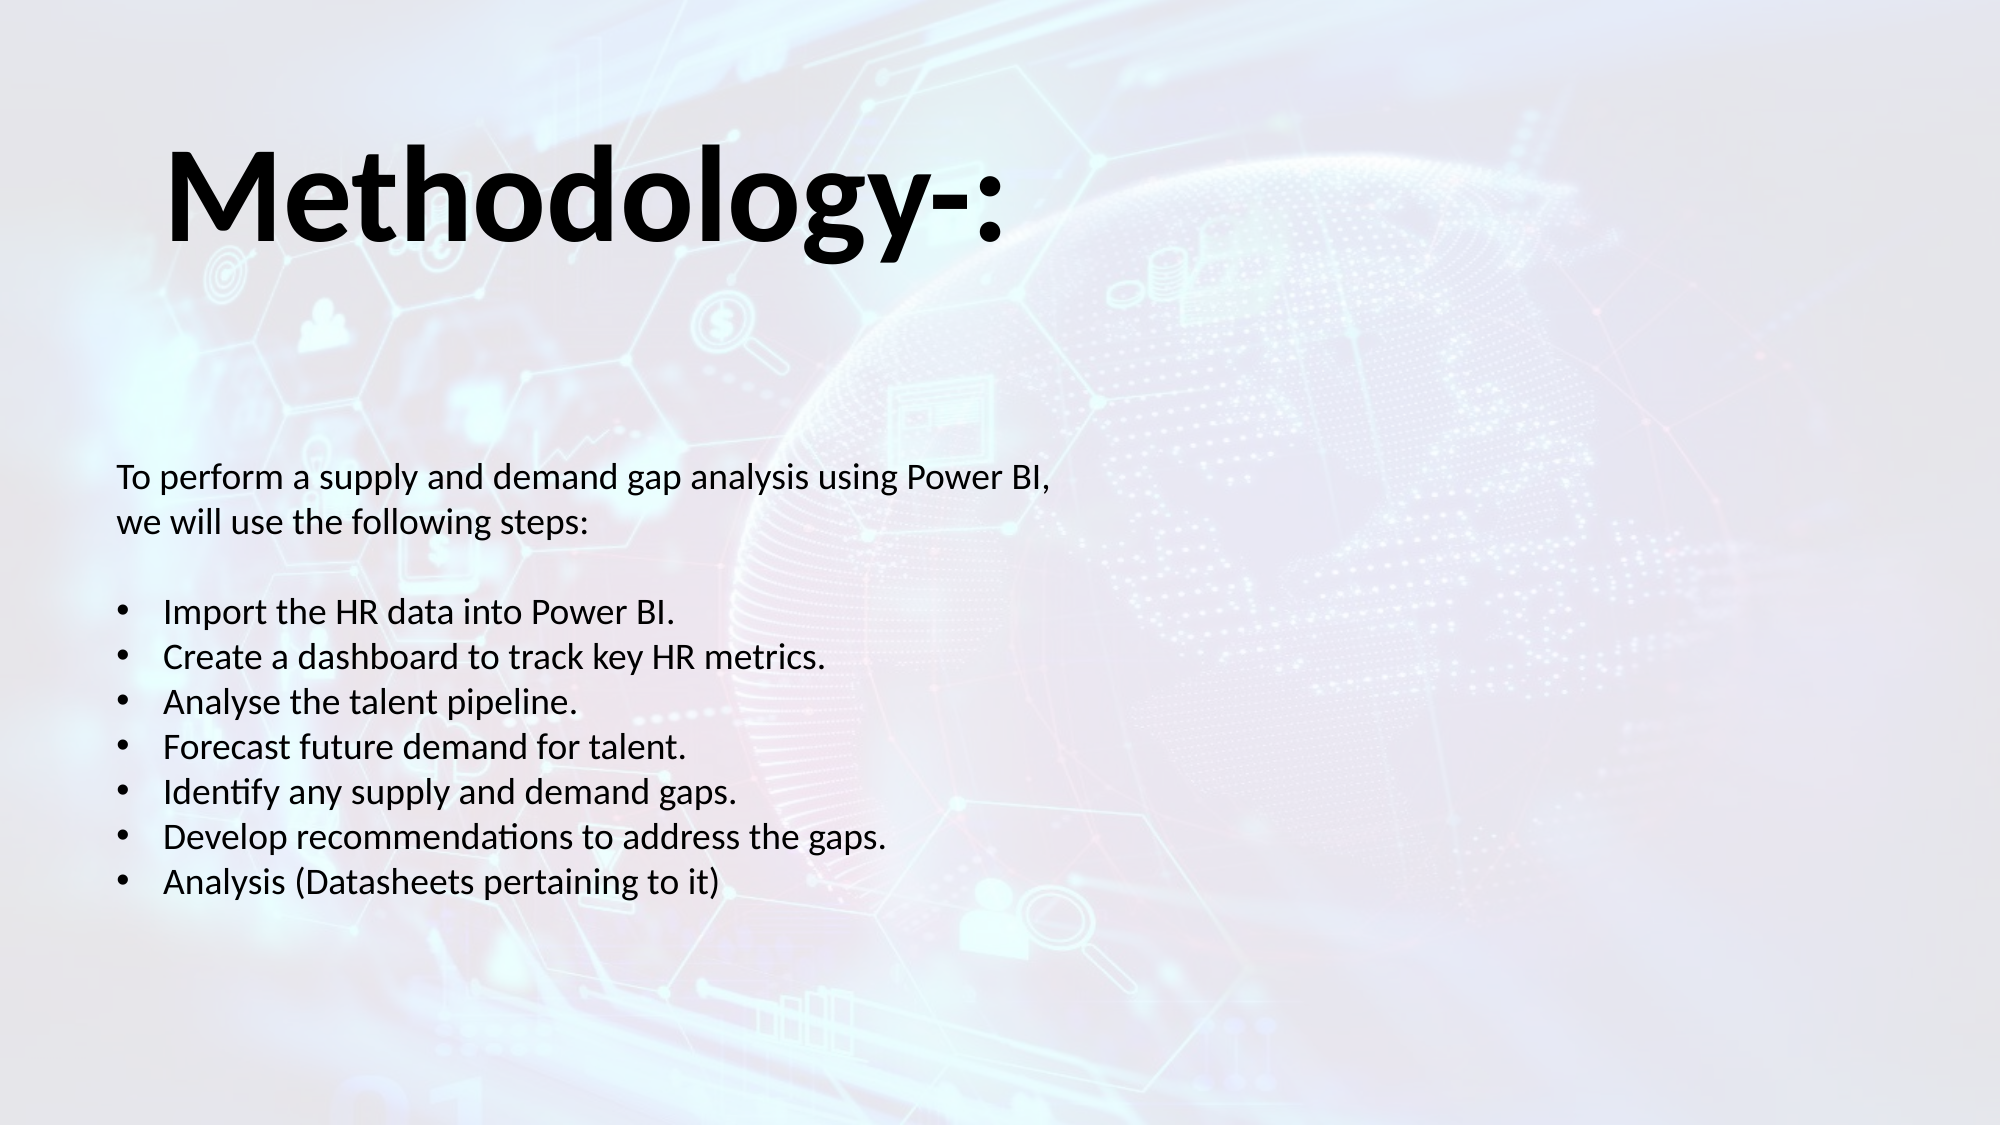

Methodology-:
To perform a supply and demand gap analysis using Power BI, we will use the following steps:

Import the HR data into Power BI.
Create a dashboard to track key HR metrics.
Analyse the talent pipeline.
Forecast future demand for talent.
Identify any supply and demand gaps.
Develop recommendations to address the gaps.
Analysis (Datasheets pertaining to it)